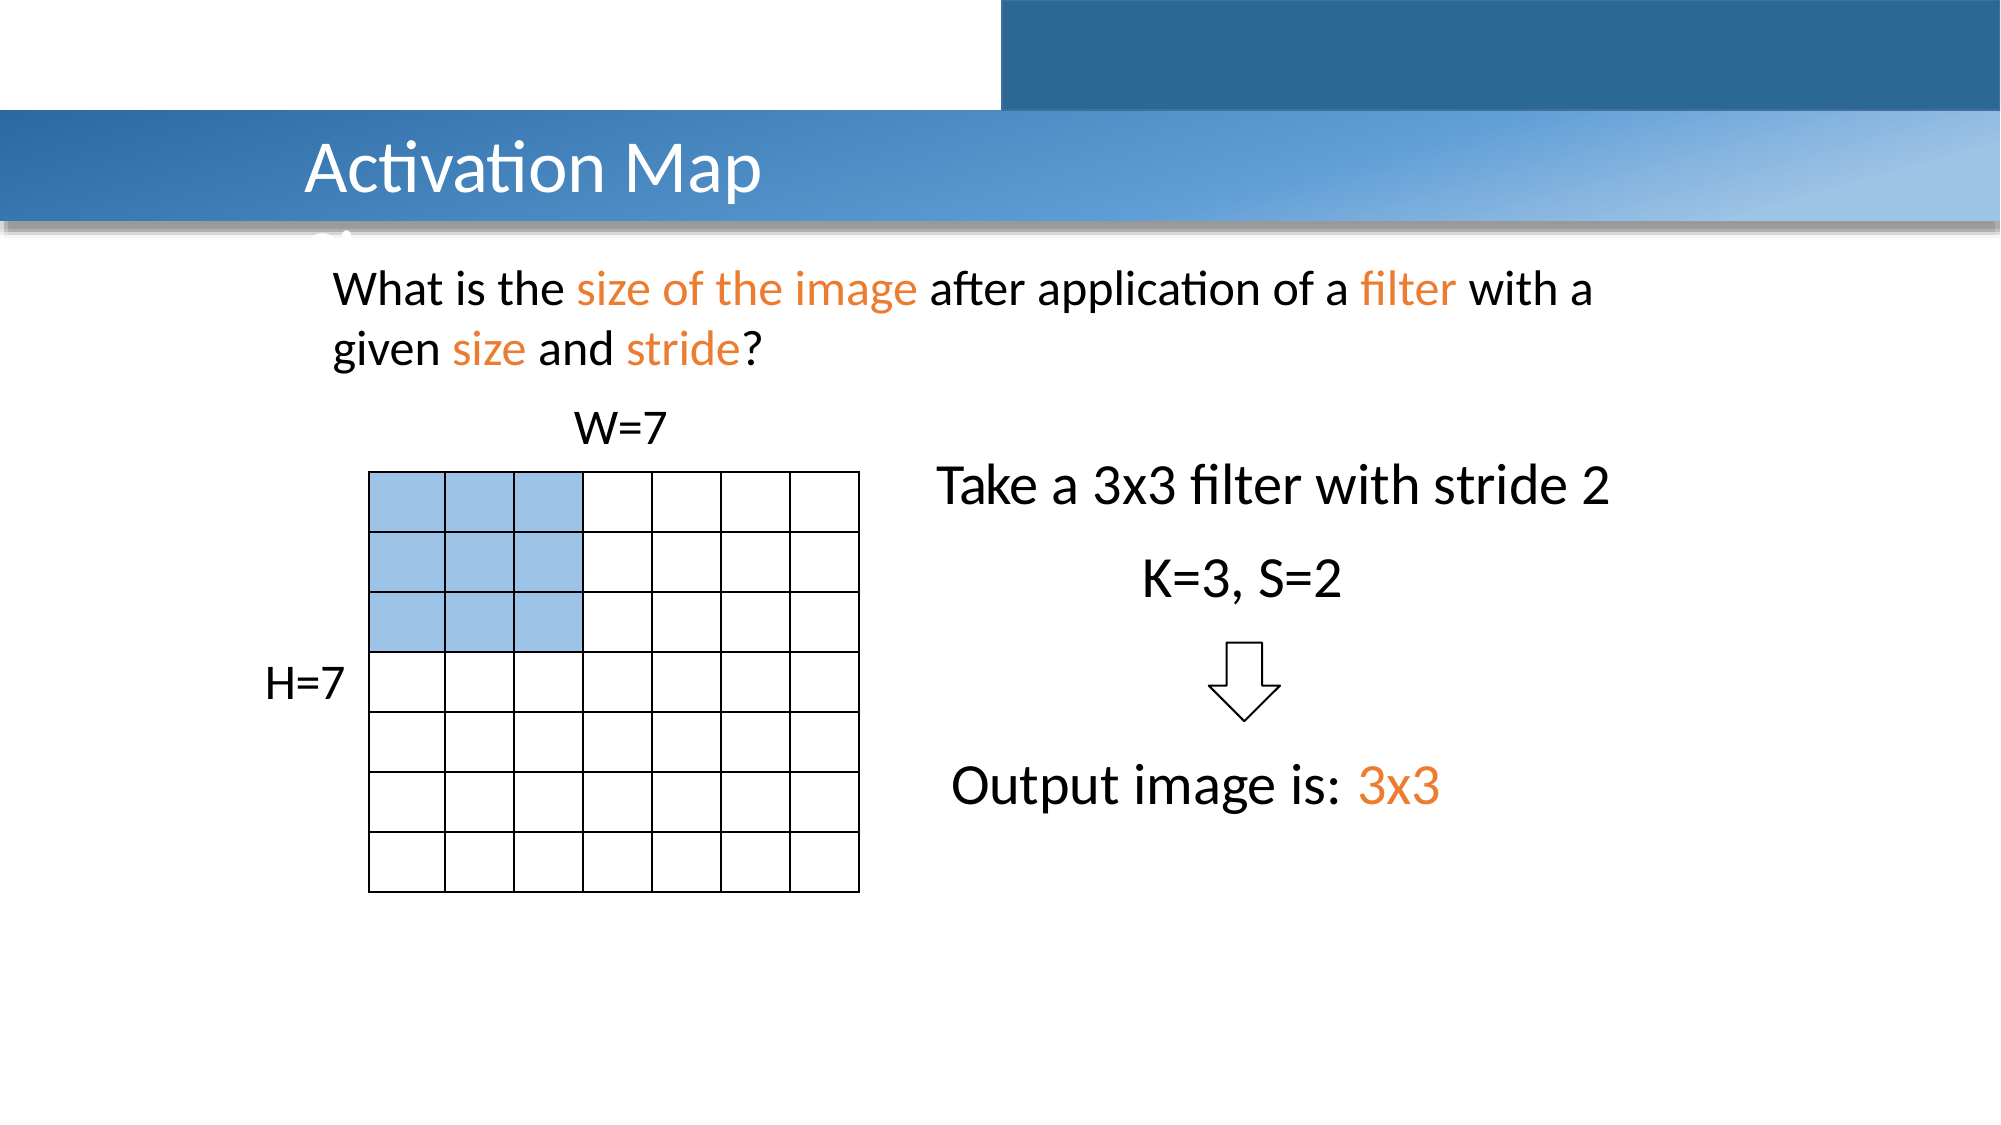

Activation Map Size
What is the size of the image after application of a filter with a
given size and stride?
W=7
Take a 3x3 filter with stride 2
K=3, S=2
|  |  |  |  |  |  |  |
| --- | --- | --- | --- | --- | --- | --- |
|  |  |  |  |  |  |  |
|  |  |  |  |  |  |  |
|  |  |  |  |  |  |  |
|  |  |  |  |  |  |  |
|  |  |  |  |  |  |  |
|  |  |  |  |  |  |  |

H=7
Output image is: 3x3